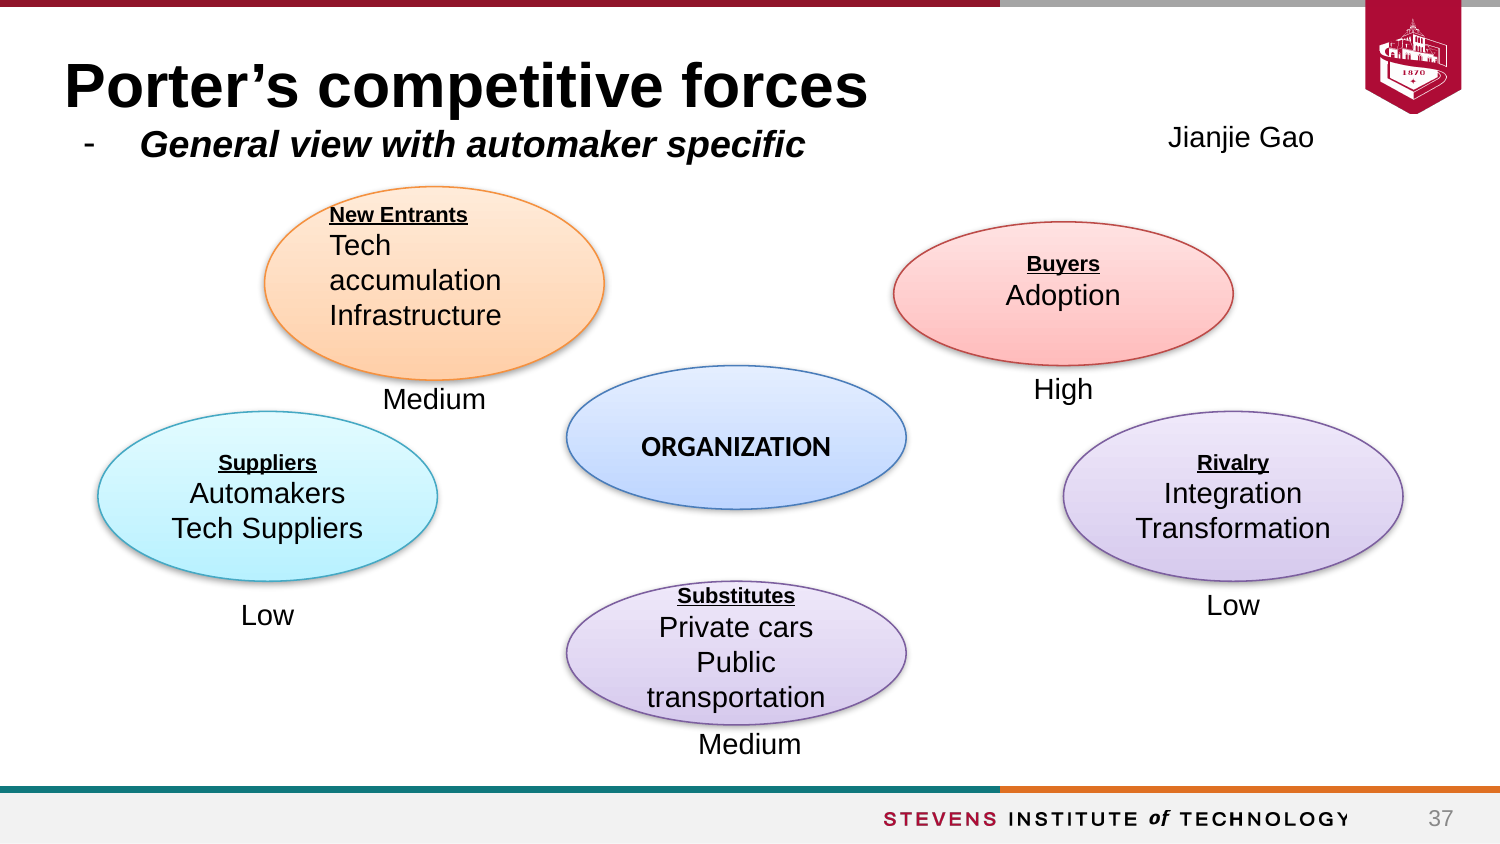

# Porter’s competitive forces
General view with automaker specific
Jianjie Gao
New Entrants
Tech accumulation
Infrastructure

Buyers
Adoption

Medium

ORGANIZATION

High
Suppliers
Automakers
Tech Suppliers
Rivalry
Integration
Transformation
Low

Substitutes
Private cars
Public transportation

Low
Medium
37